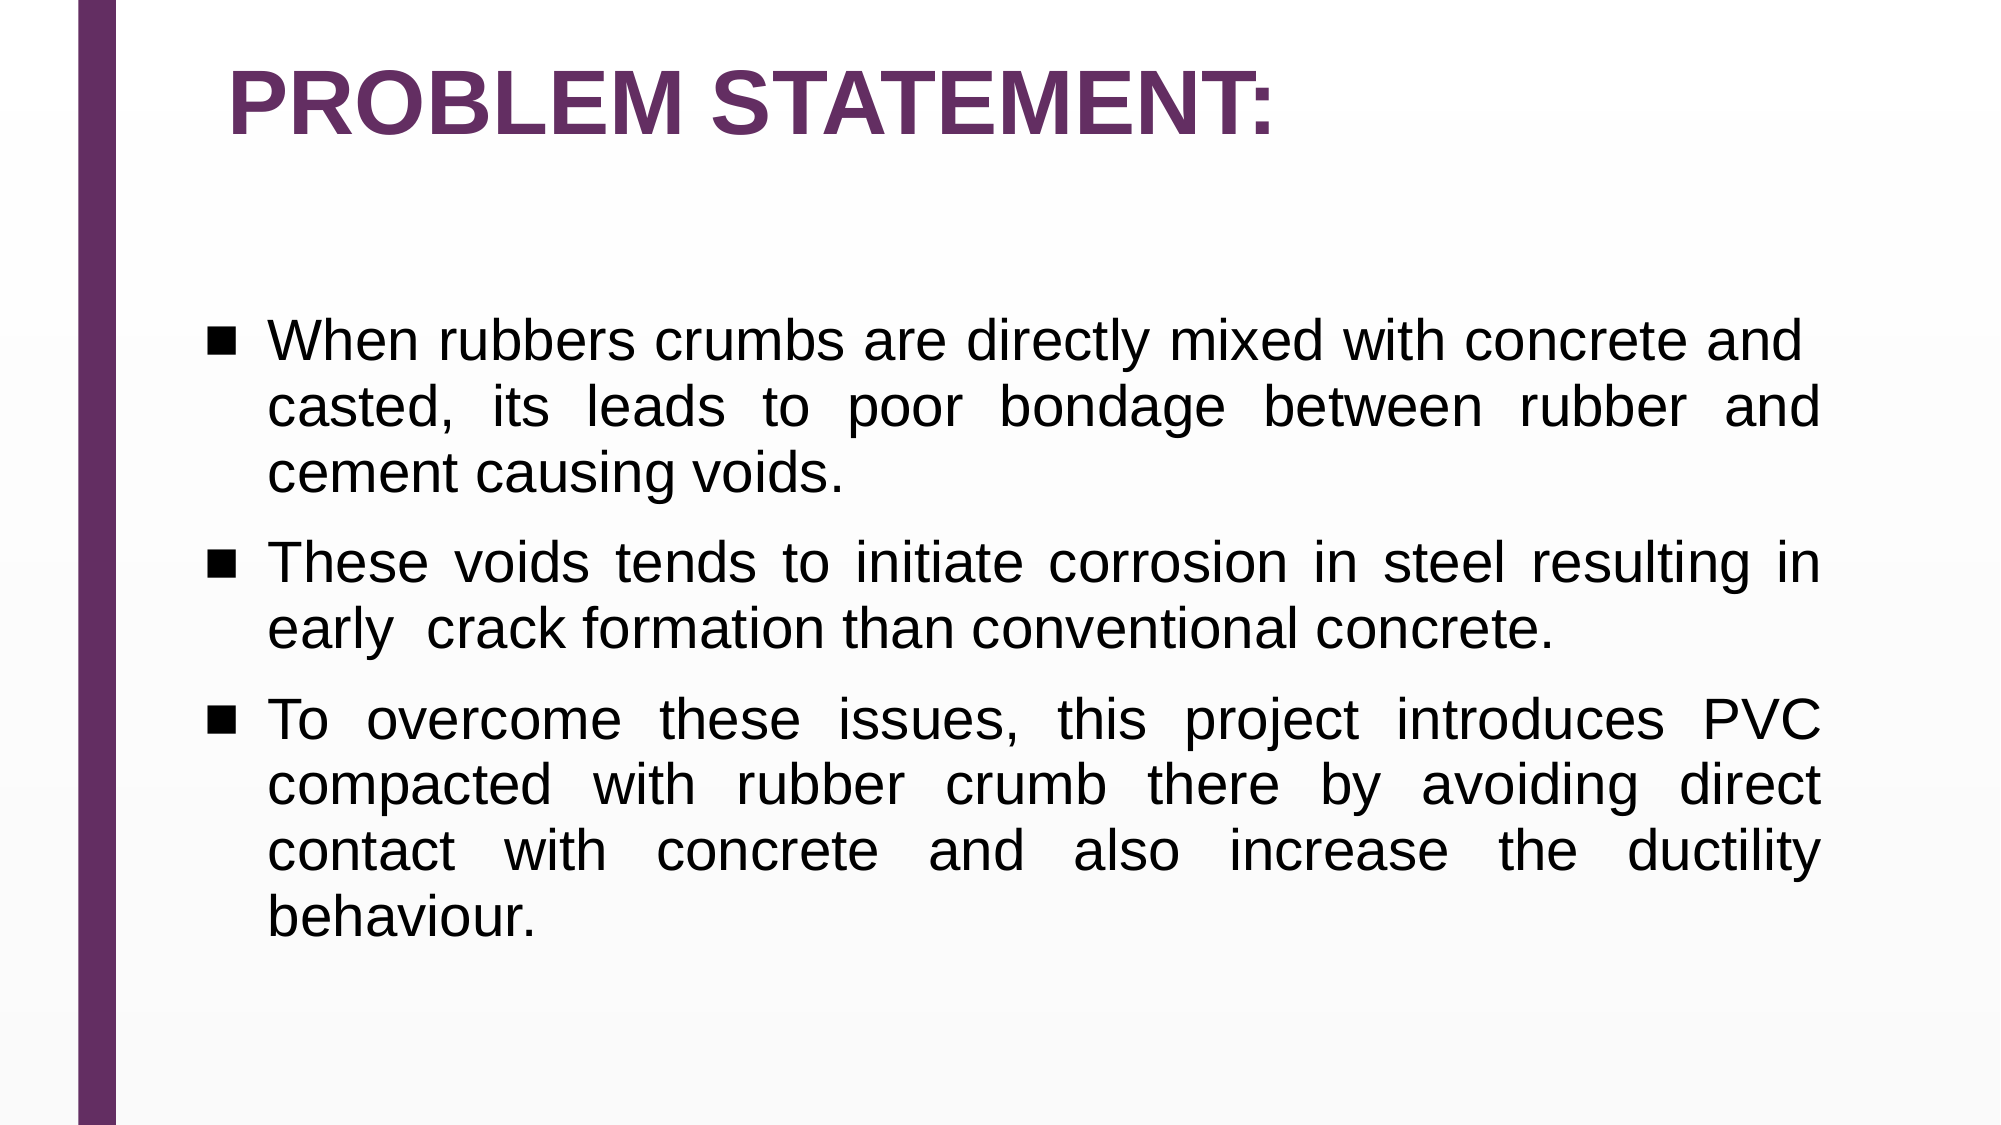

# PROBLEM STATEMENT:
When rubbers crumbs are directly mixed with concrete and  casted, its leads to poor bondage between rubber and cement causing voids.
These voids tends to initiate corrosion in steel resulting in early  crack formation than conventional concrete.
To overcome these issues, this project introduces PVC compacted with rubber crumb there by avoiding direct contact with concrete and also increase the ductility behaviour.